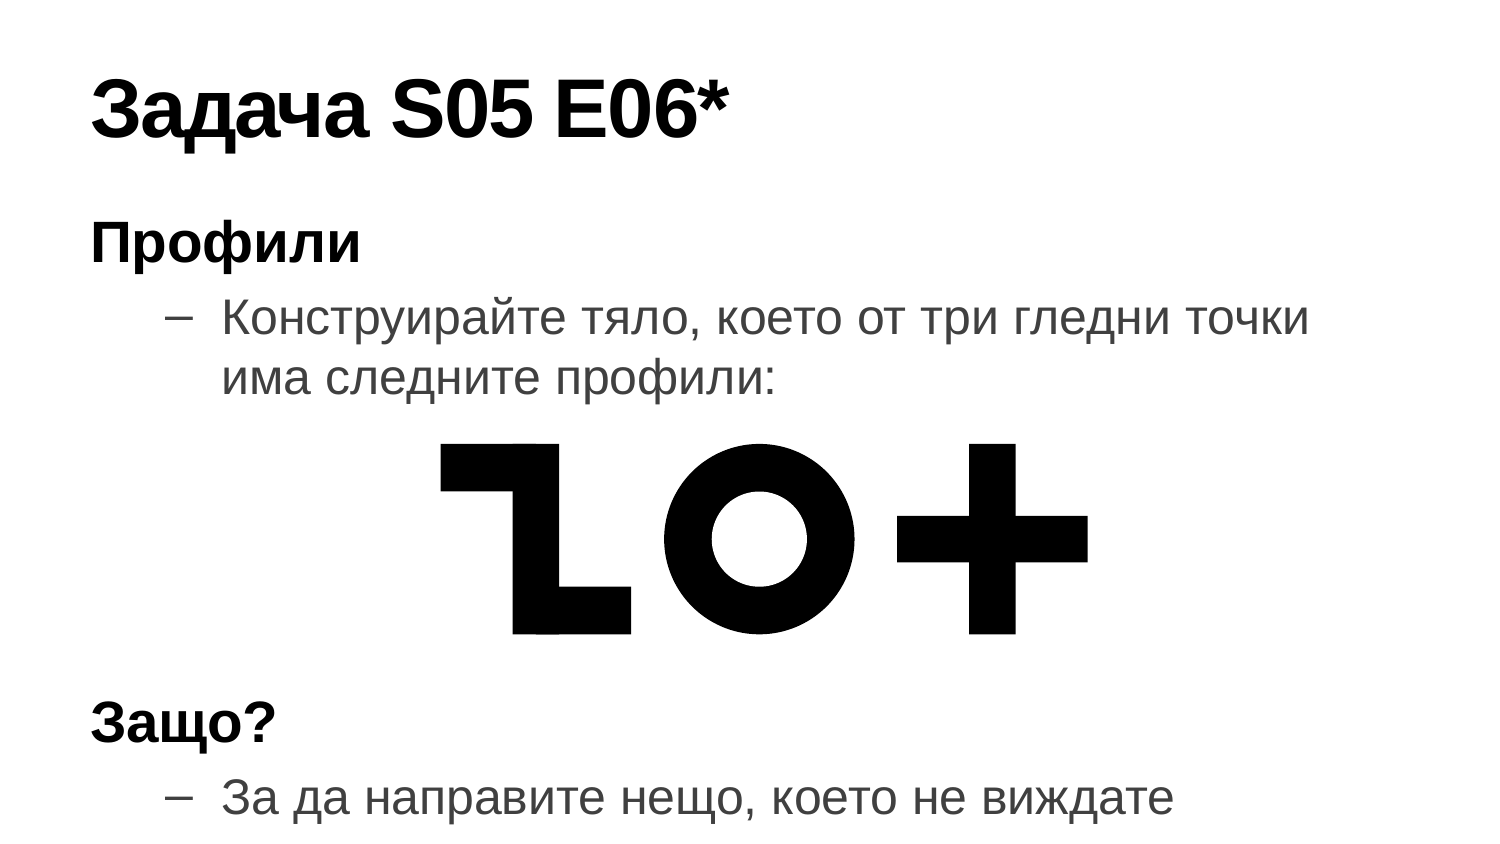

# Задача S05 E06*
Профили
Конструирайте тяло, което от три гледни точки
има следните профили:

Защо?
За да направите нещо, което не виждате